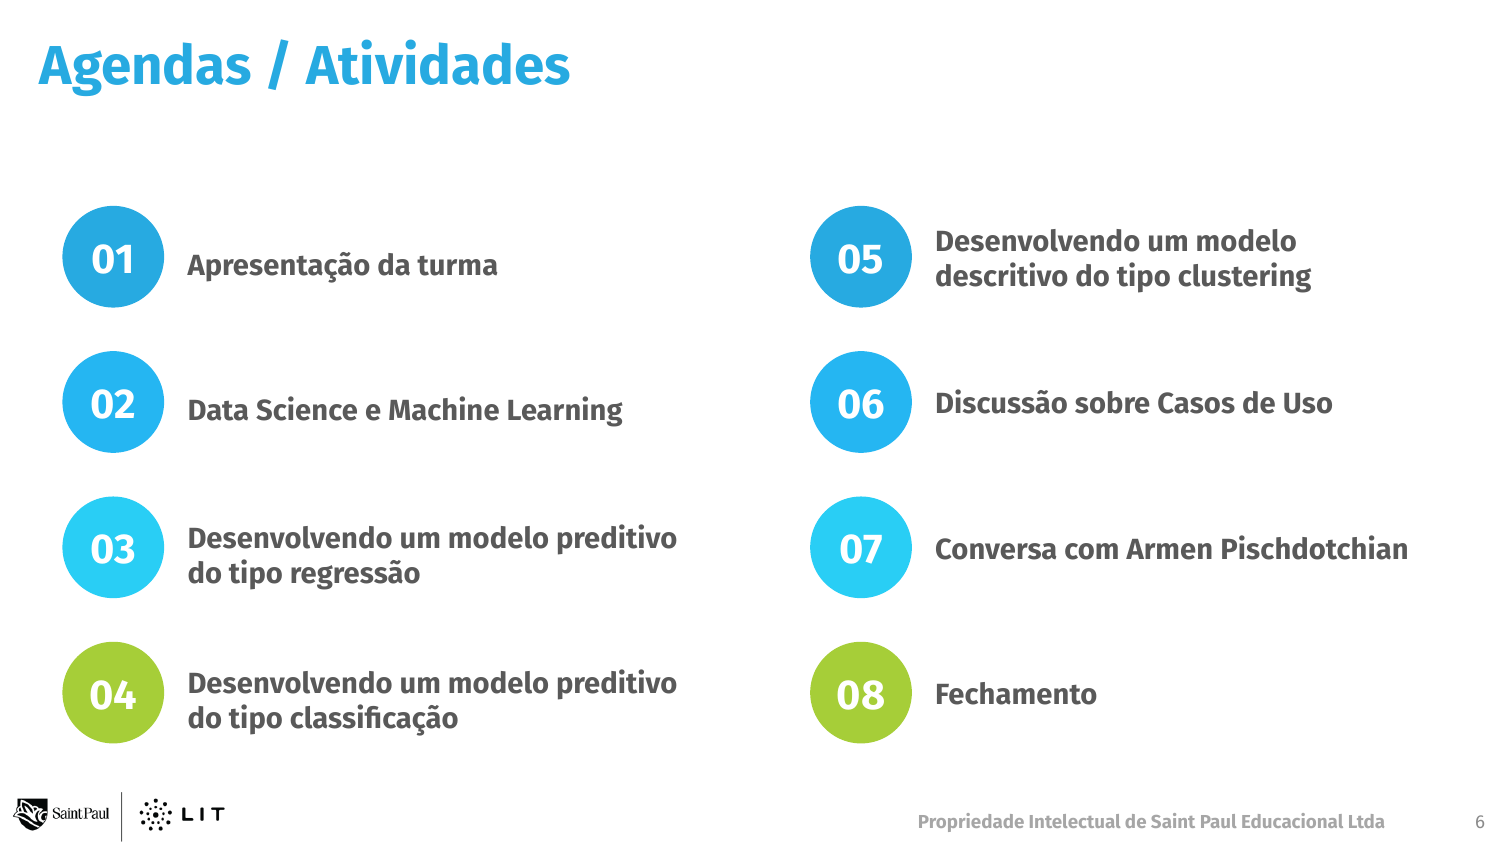

# Agendas / Atividades
01
05
Desenvolvendo um modelo descritivo do tipo clustering
Apresentação da turma
02
06
Discussão sobre Casos de Uso
Data Science e Machine Learning
03
07
Desenvolvendo um modelo preditivo do tipo regressão
Conversa com Armen Pischdotchian
04
08
Desenvolvendo um modelo preditivo do tipo classificação
Fechamento
Propriedade Intelectual de Saint Paul Educacional Ltda
6